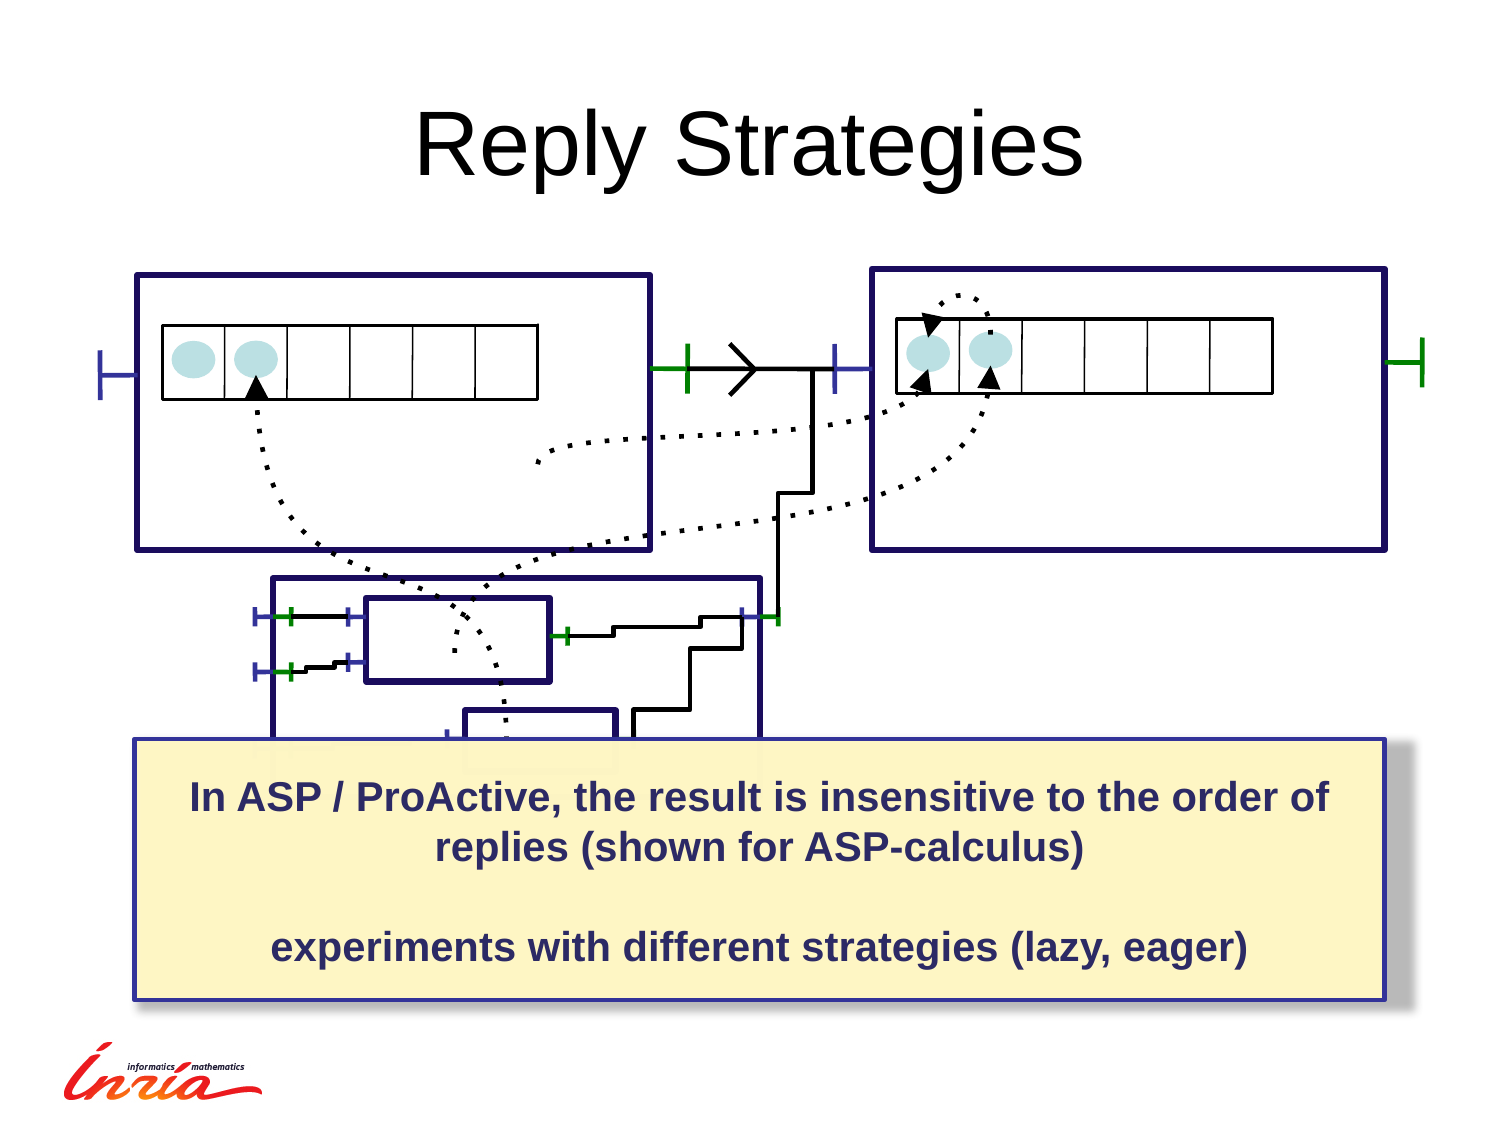

# Reply Strategies

In ASP / ProActive, the result is insensitive to the order of replies (shown for ASP-calculus)

experiments with different strategies (lazy, eager)